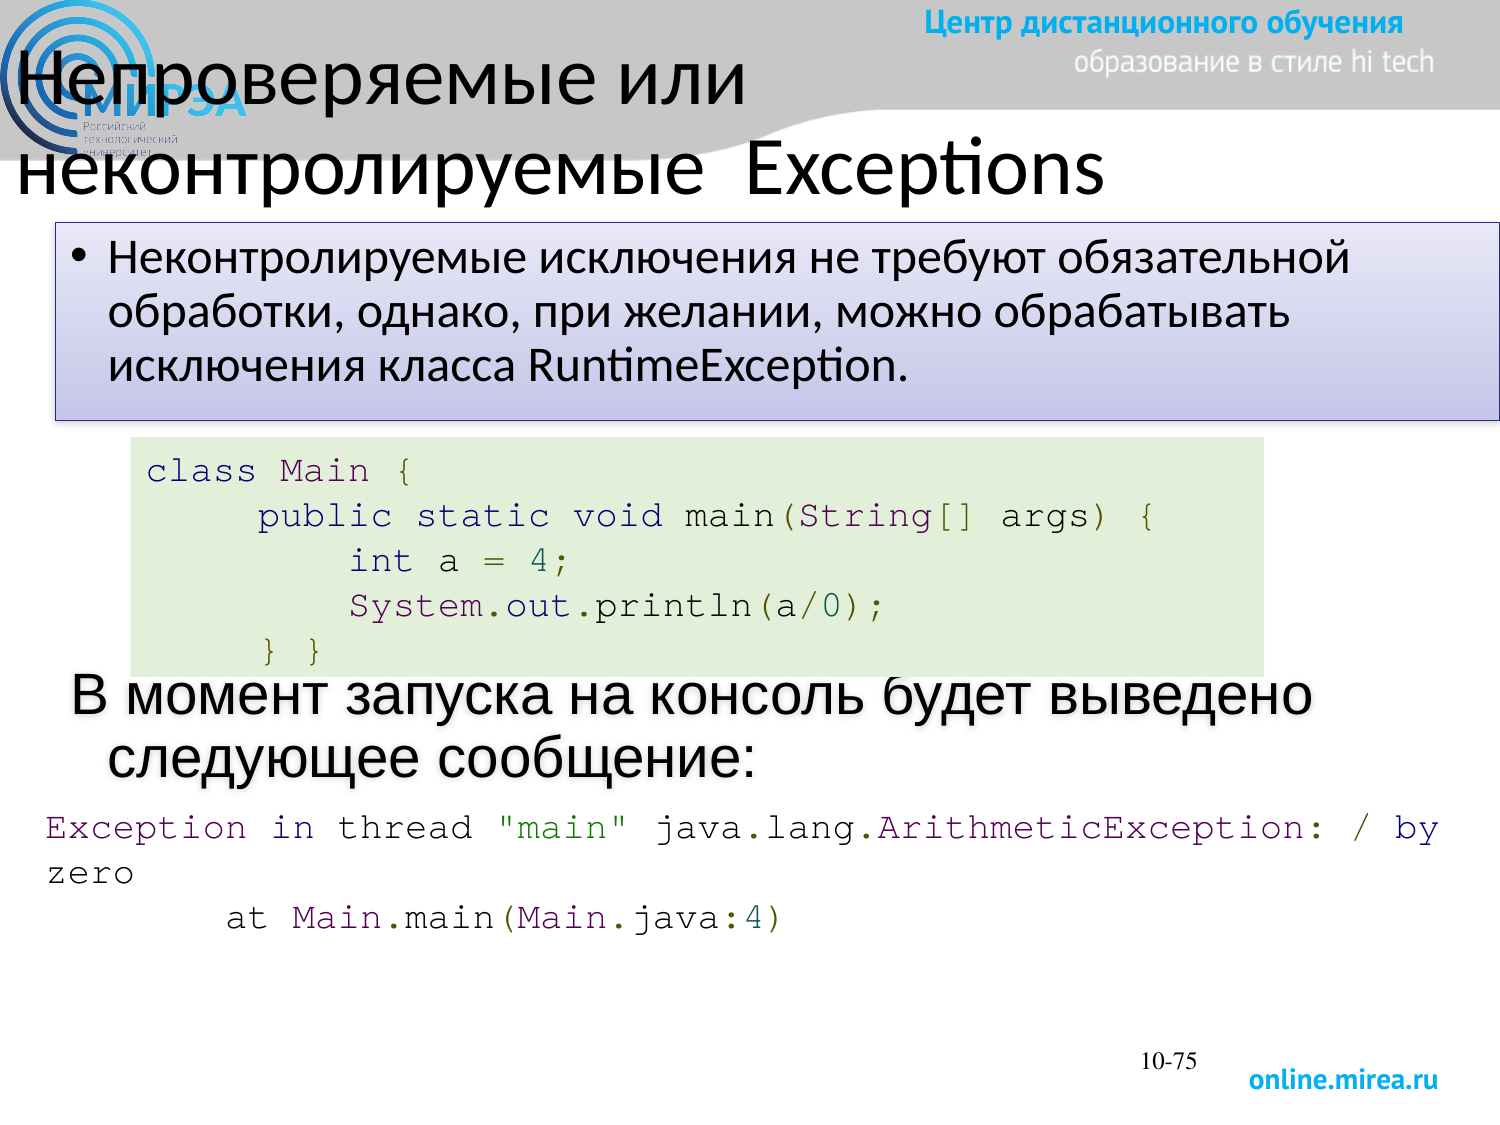

# Непроверяемые или неконтролируемые  Exceptions
Неконтролируемые исключения не требуют обязательной обработки, однако, при желании, можно обрабатывать исключения класса RuntimeException.

В момент запуска на консоль будет выведено следующее сообщение:
class Main {
     public static void main(String[] args) {
         int a = 4;
         System.out.println(a/0);
     } }
Exception in thread "main" java.lang.ArithmeticException: / by zero
        at Main.main(Main.java:4)

10-75